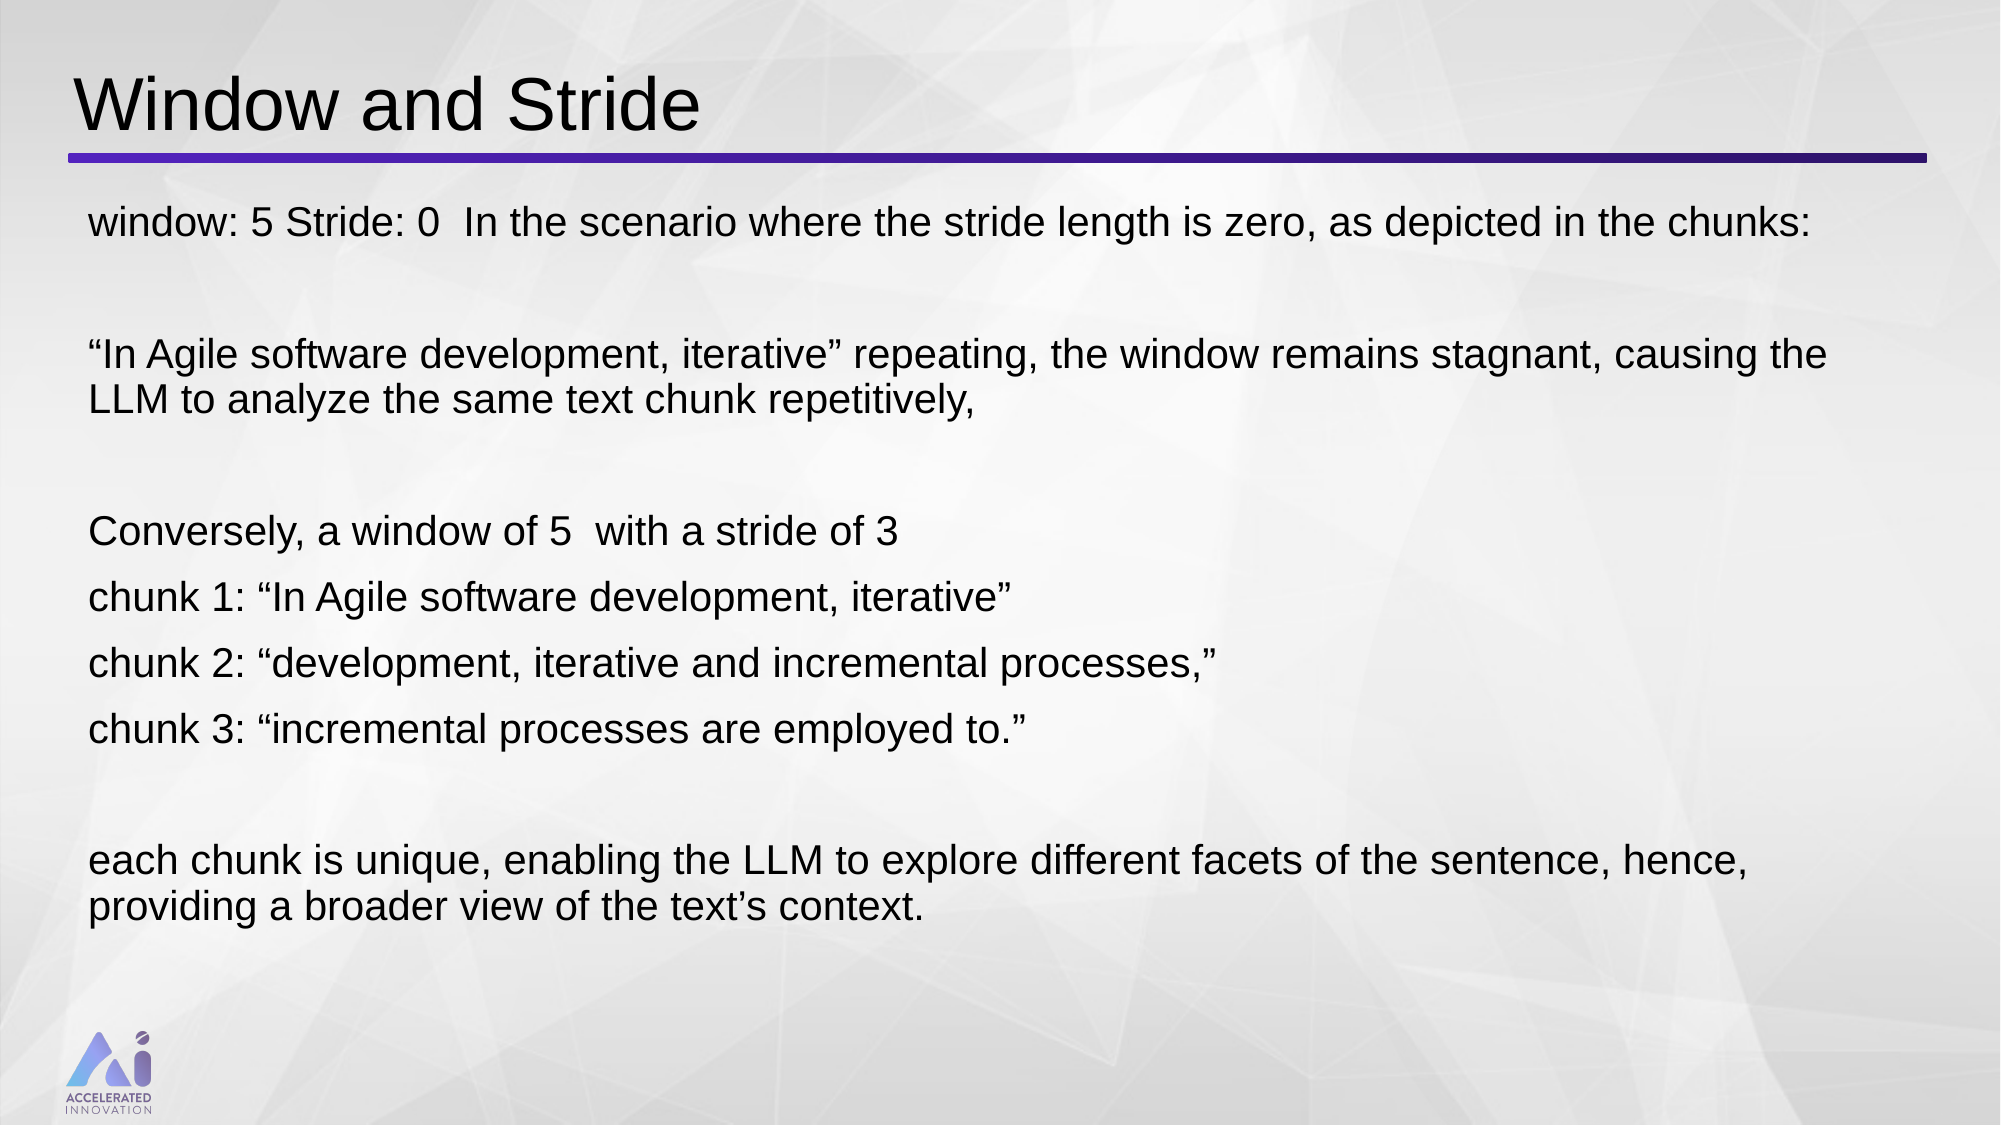

# Window and Stride
window: 5 Stride: 0  In the scenario where the stride length is zero, as depicted in the chunks:

“In Agile software development, iterative” repeating, the window remains stagnant, causing the LLM to analyze the same text chunk repetitively,

Conversely, a window of 5  with a stride of 3
chunk 1: “In Agile software development, iterative”
chunk 2: “development, iterative and incremental processes,”
chunk 3: “incremental processes are employed to.”

each chunk is unique, enabling the LLM to explore different facets of the sentence, hence, providing a broader view of the text’s context.